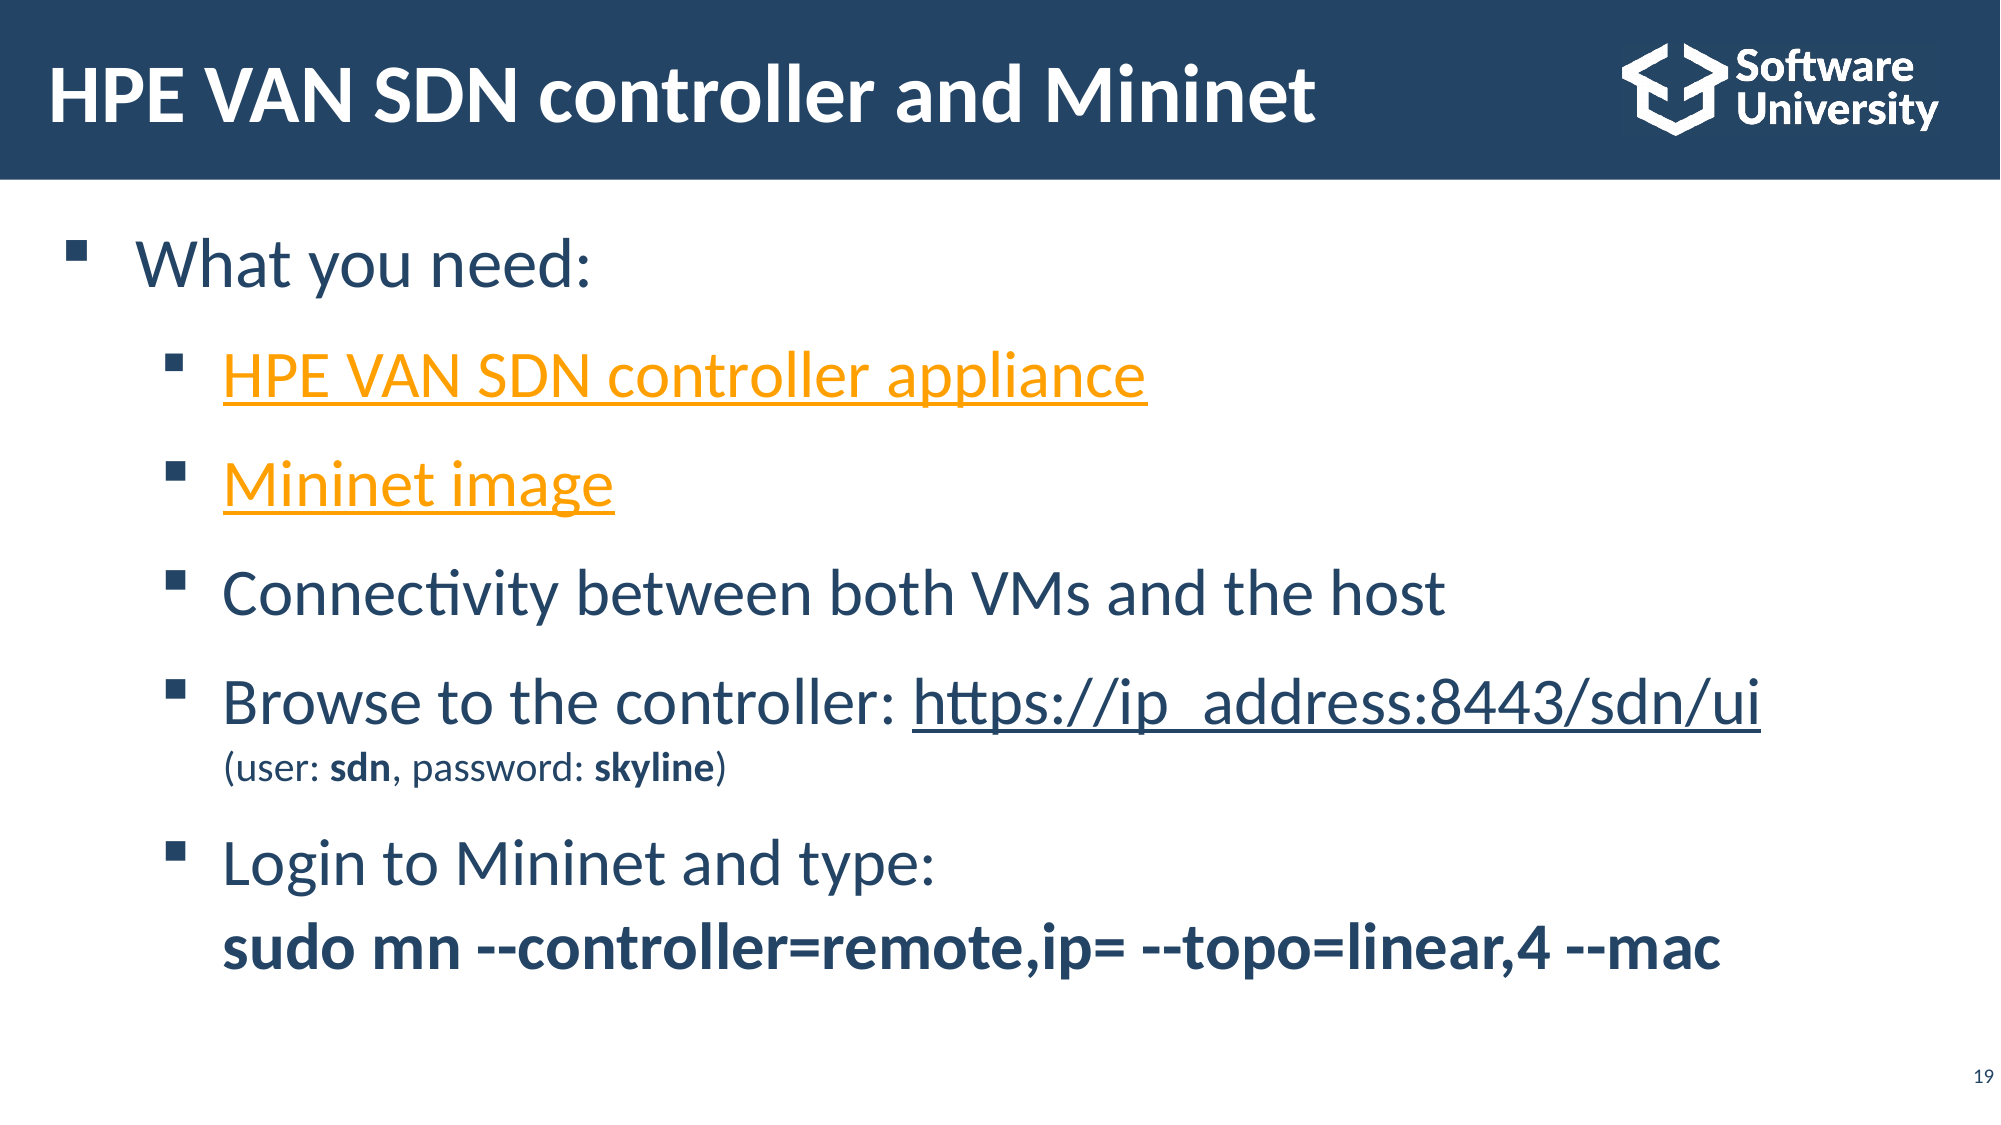

# HPE VAN SDN controller and Mininet
What you need:
HPE VAN SDN controller appliance
Mininet image
Connectivity between both VMs and the host
Browse to the controller: https://ip_address:8443/sdn/ui
(user: sdn, password: skyline)
Login to Mininet and type:
sudo mn --controller=remote,ip= --topo=linear,4 --mac
19